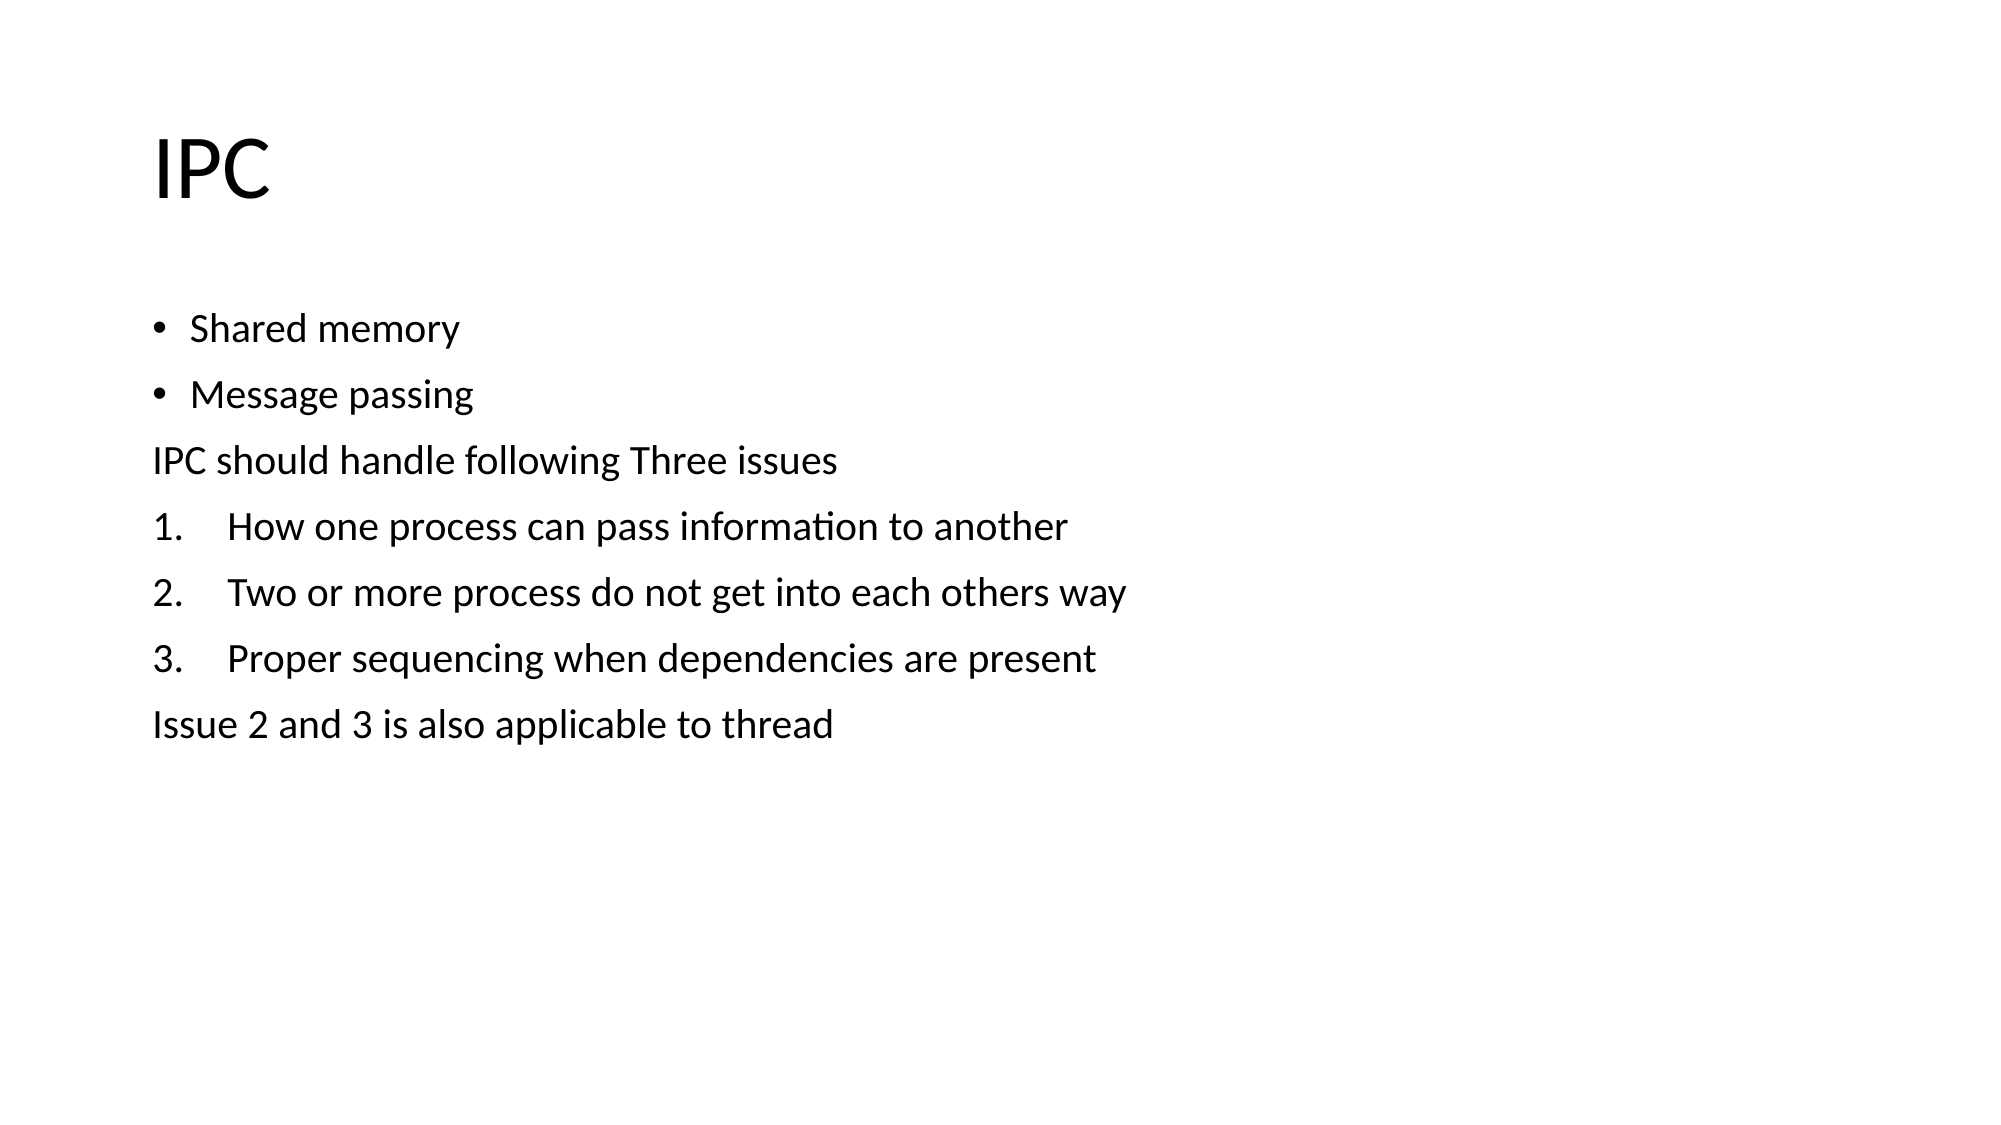

# IPC
Shared memory
Message passing
IPC should handle following Three issues
How one process can pass information to another
Two or more process do not get into each others way
Proper sequencing when dependencies are present
Issue 2 and 3 is also applicable to thread